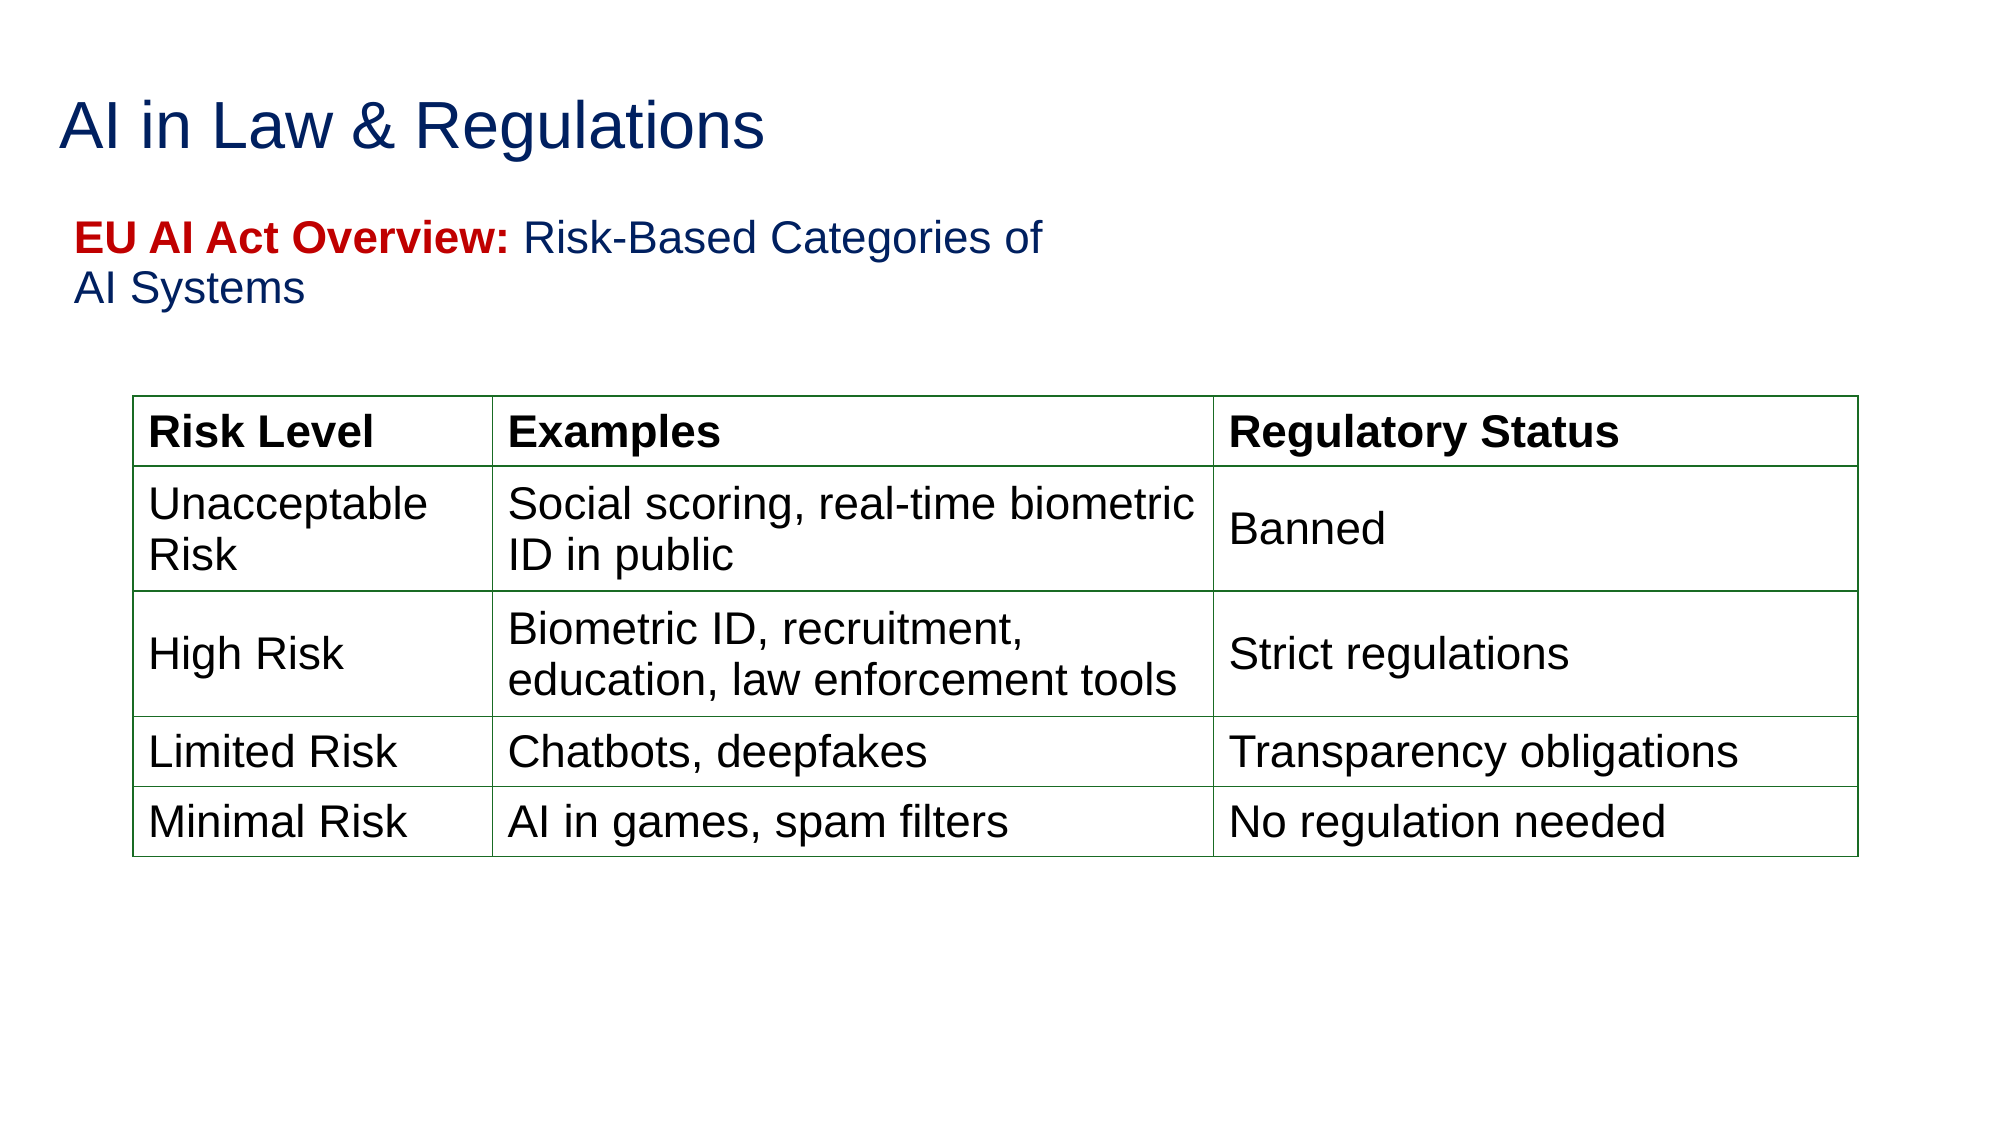

# AI in Law & Regulations
EU AI Act Overview: Risk-Based Categories of AI Systems

| Risk Level | Examples | Regulatory Status |
| --- | --- | --- |
| Unacceptable Risk | Social scoring, real-time biometric ID in public | Banned |
| High Risk | Biometric ID, recruitment, education, law enforcement tools | Strict regulations |
| Limited Risk | Chatbots, deepfakes | Transparency obligations |
| Minimal Risk | AI in games, spam filters | No regulation needed |